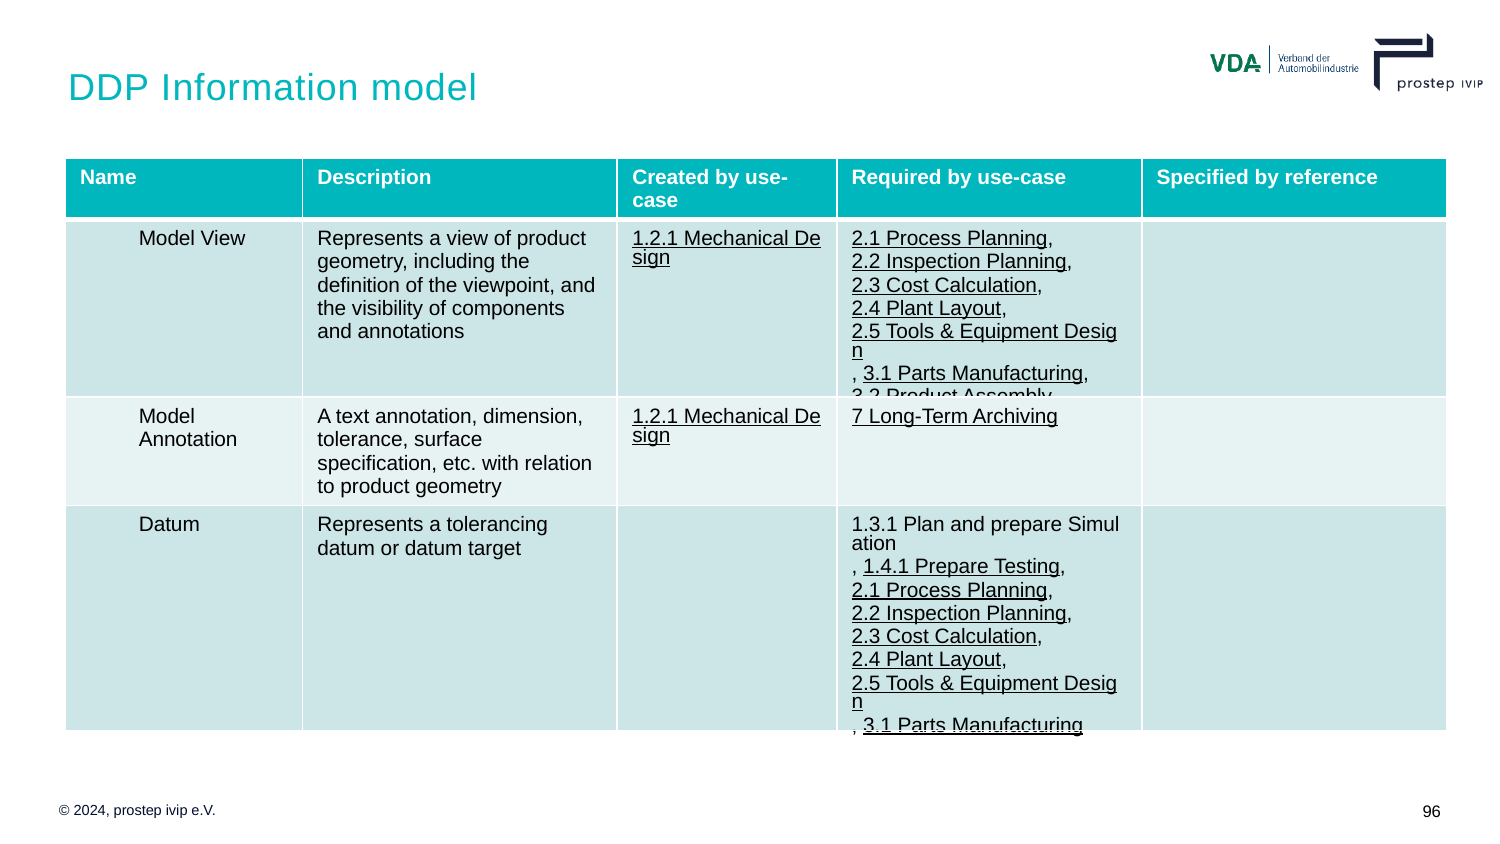

# DDP Information model
| Name | Description | Created by use-case | Required by use-case | Specified by reference |
| --- | --- | --- | --- | --- |
| Model View | Represents a view of product geometry, including the definition of the viewpoint, and the visibility of components and annotations | 1.2.1 Mechanical Design | 2.1 Process Planning, 2.2 Inspection Planning, 2.3 Cost Calculation, 2.4 Plant Layout, 2.5 Tools & Equipment Design, 3.1 Parts Manufacturing, 3.2 Product Assembly |  |
| Model Annotation | A text annotation, dimension, tolerance, surface specification, etc. with relation to product geometry | 1.2.1 Mechanical Design | 7 Long-Term Archiving |  |
| Datum | Represents a tolerancing datum or datum target |  | 1.3.1 Plan and prepare Simulation, 1.4.1 Prepare Testing, 2.1 Process Planning, 2.2 Inspection Planning, 2.3 Cost Calculation, 2.4 Plant Layout, 2.5 Tools & Equipment Design, 3.1 Parts Manufacturing |  |